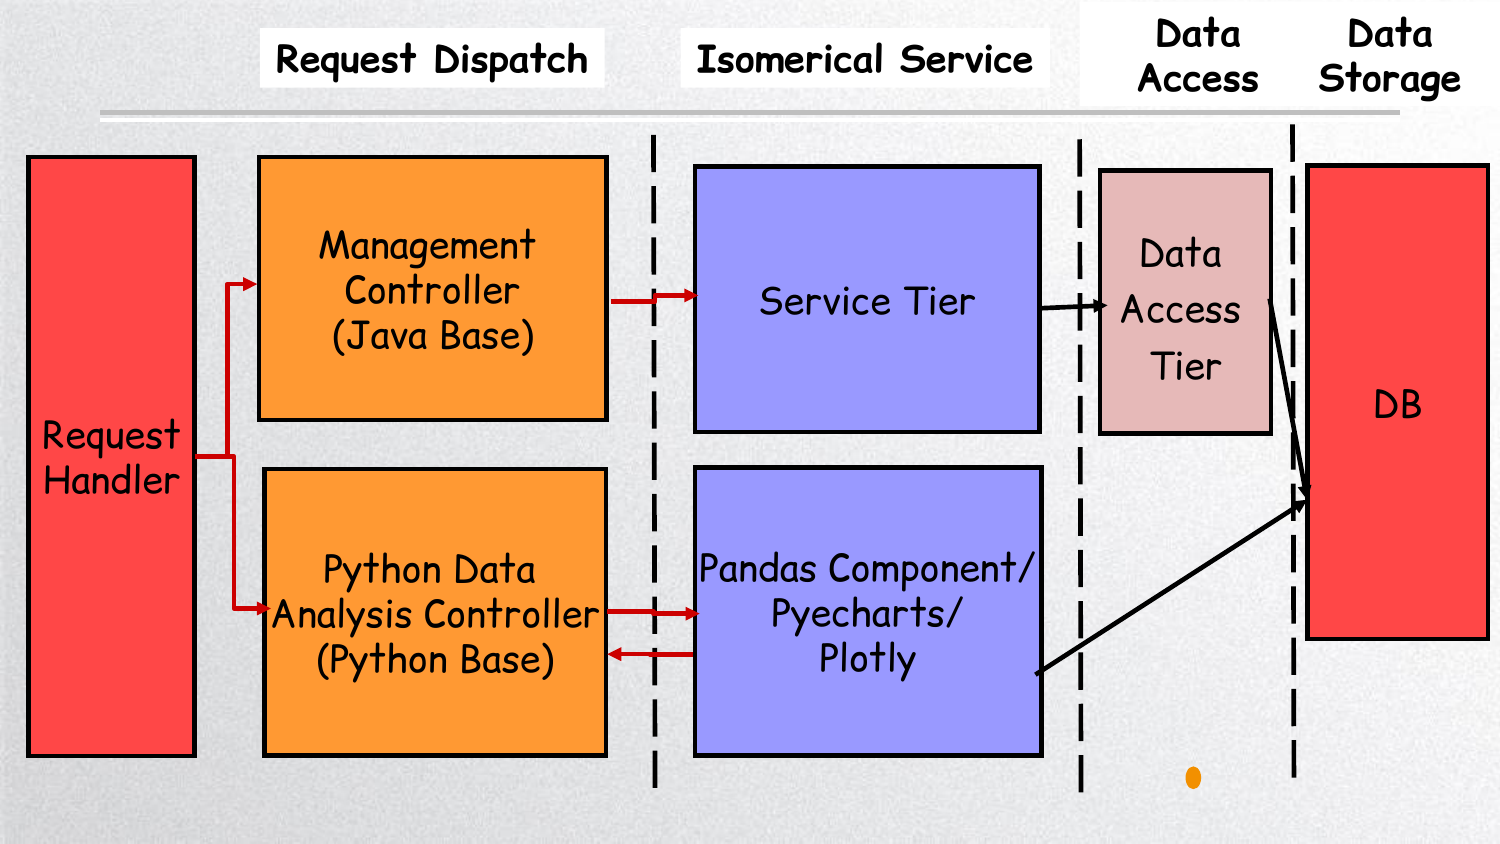

Data
Access
Data
Storage
Request Dispatch
Isomerical Service
Management
Controller
(Java Base)

Service Tier

Data
Access
Tier

DB
Request
Handler
Pandas Component/
Pyecharts/
Plotly
Python Data
Analysis Controller
(Python Base)